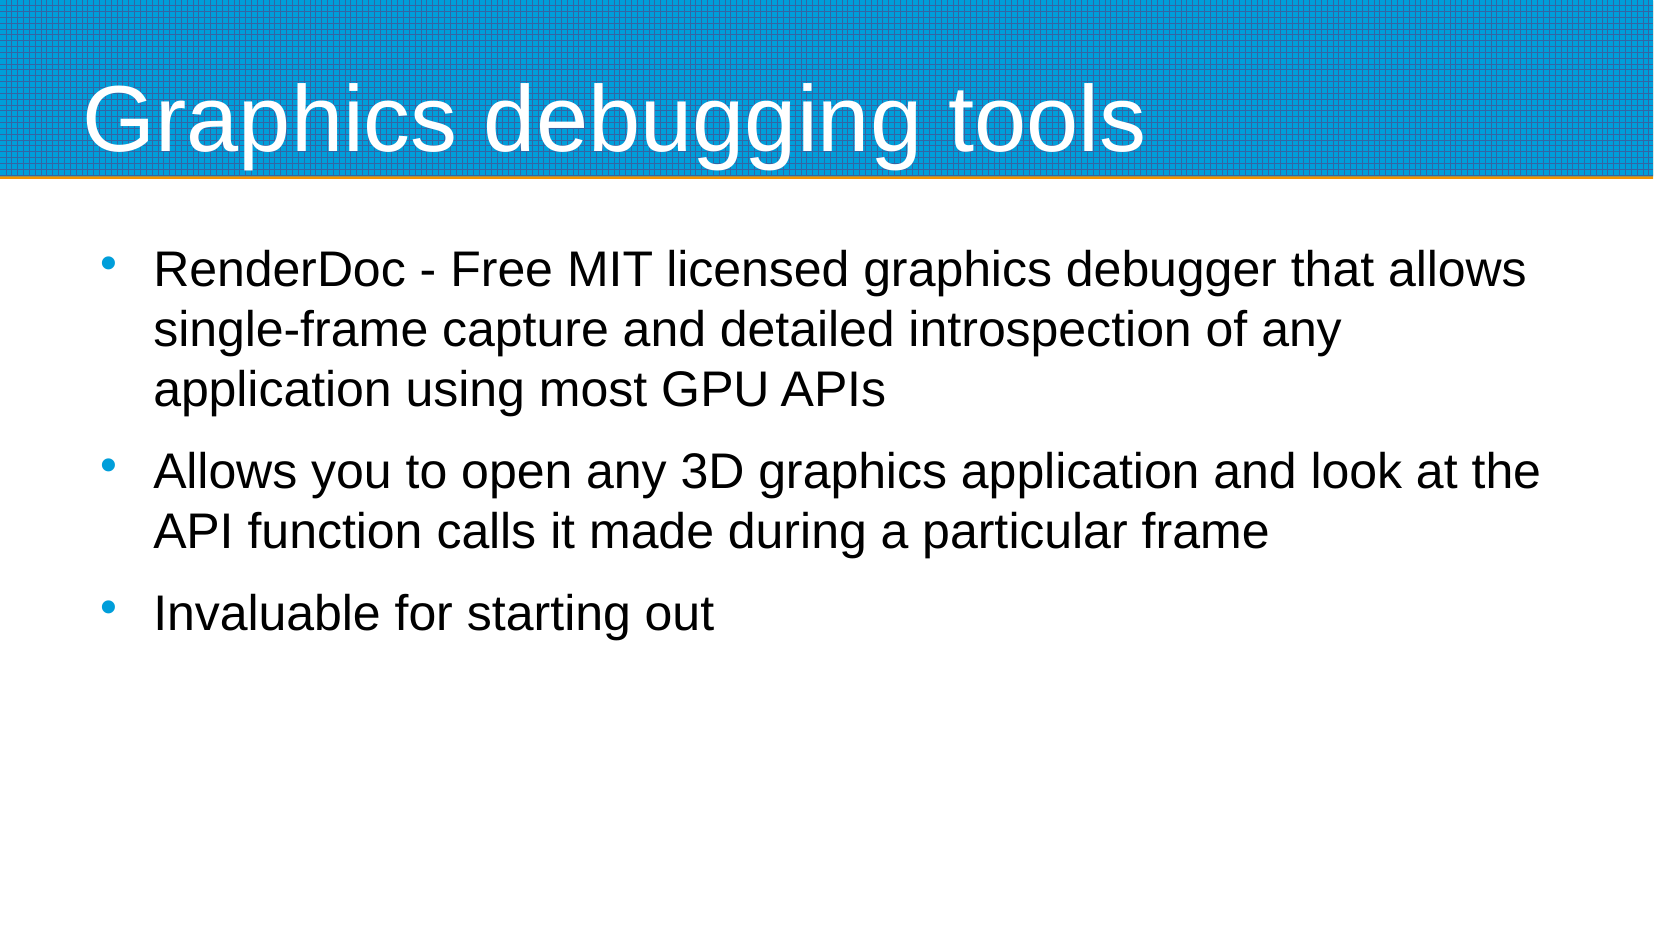

# Graphics debugging tools
RenderDoc - Free MIT licensed graphics debugger that allows single-frame capture and detailed introspection of any application using most GPU APIs
Allows you to open any 3D graphics application and look at the API function calls it made during a particular frame
Invaluable for starting out